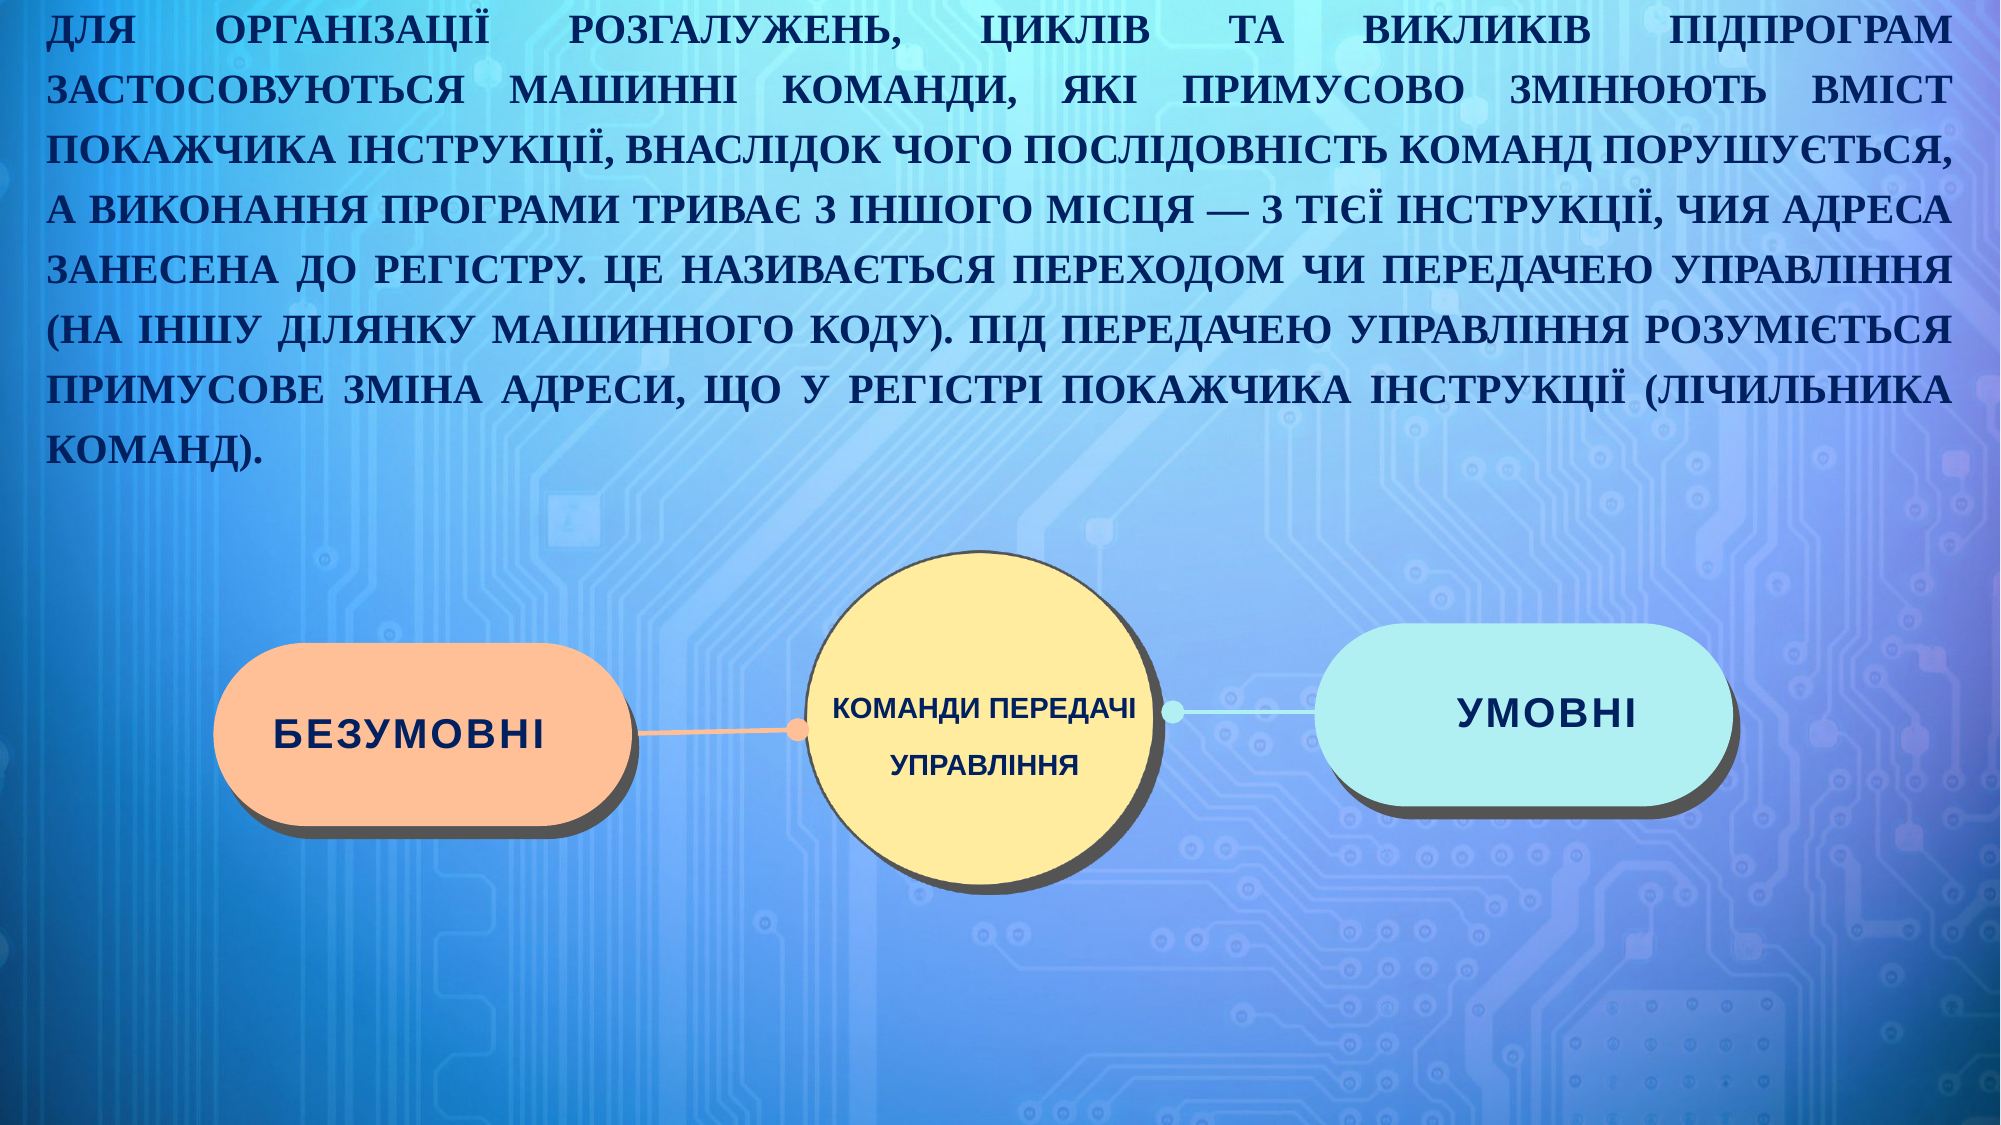

Для організації розгалужень, циклів та викликів підпрограм застосовуються машинні команди, які примусово змінюють вміст покажчика інструкції, внаслідок чого послідовність команд порушується, а виконання програми триває з іншого місця — з тієї інструкції, чия адреса занесена до регістру. Це називається переходом чи передачею управління (На іншу ділянку машинного коду). Під передачею управління розуміється примусове зміна адреси, що у регістрі покажчика інструкції (лічильника команд).

КОМАНДИ ПЕРЕДАЧІ УПРАВЛІННЯ

УМОВНІ

БЕЗУМОВНІ